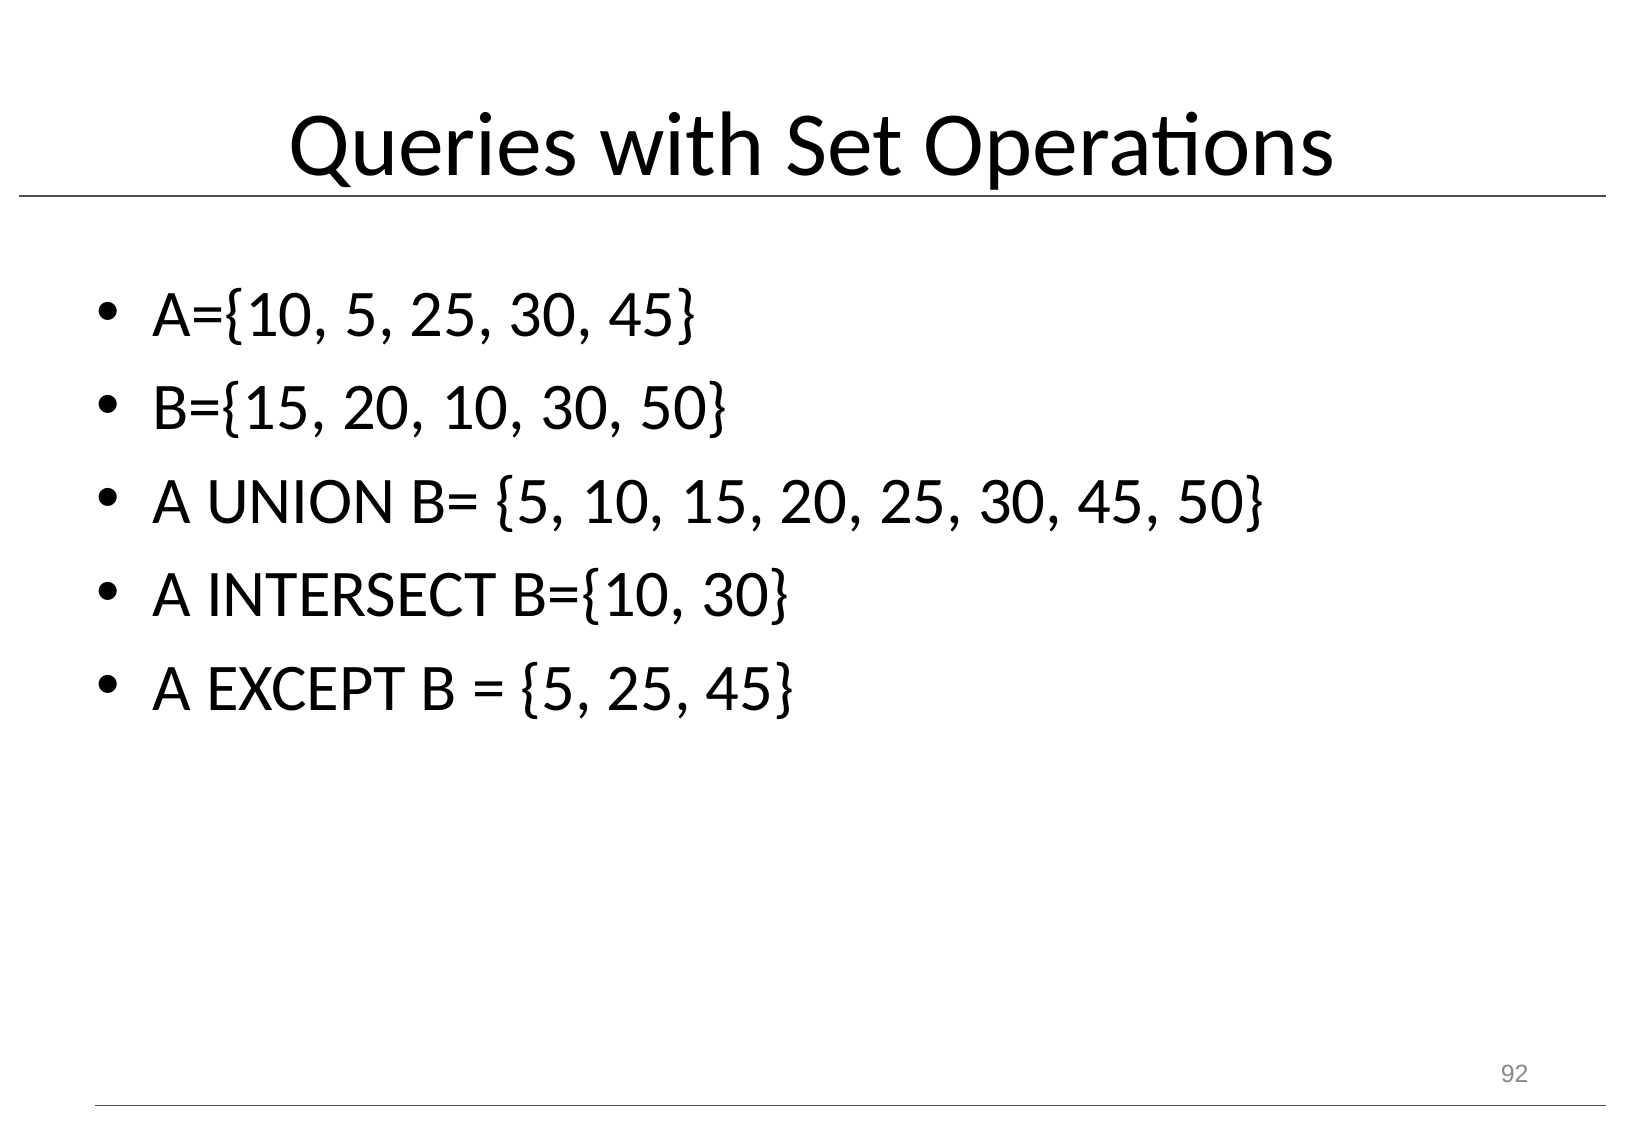

# Queries with Set Operations
A={10, 5, 25, 30, 45}
B={15, 20, 10, 30, 50}
A UNION B= {5, 10, 15, 20, 25, 30, 45, 50}
A INTERSECT B={10, 30}
A EXCEPT B = {5, 25, 45}

92